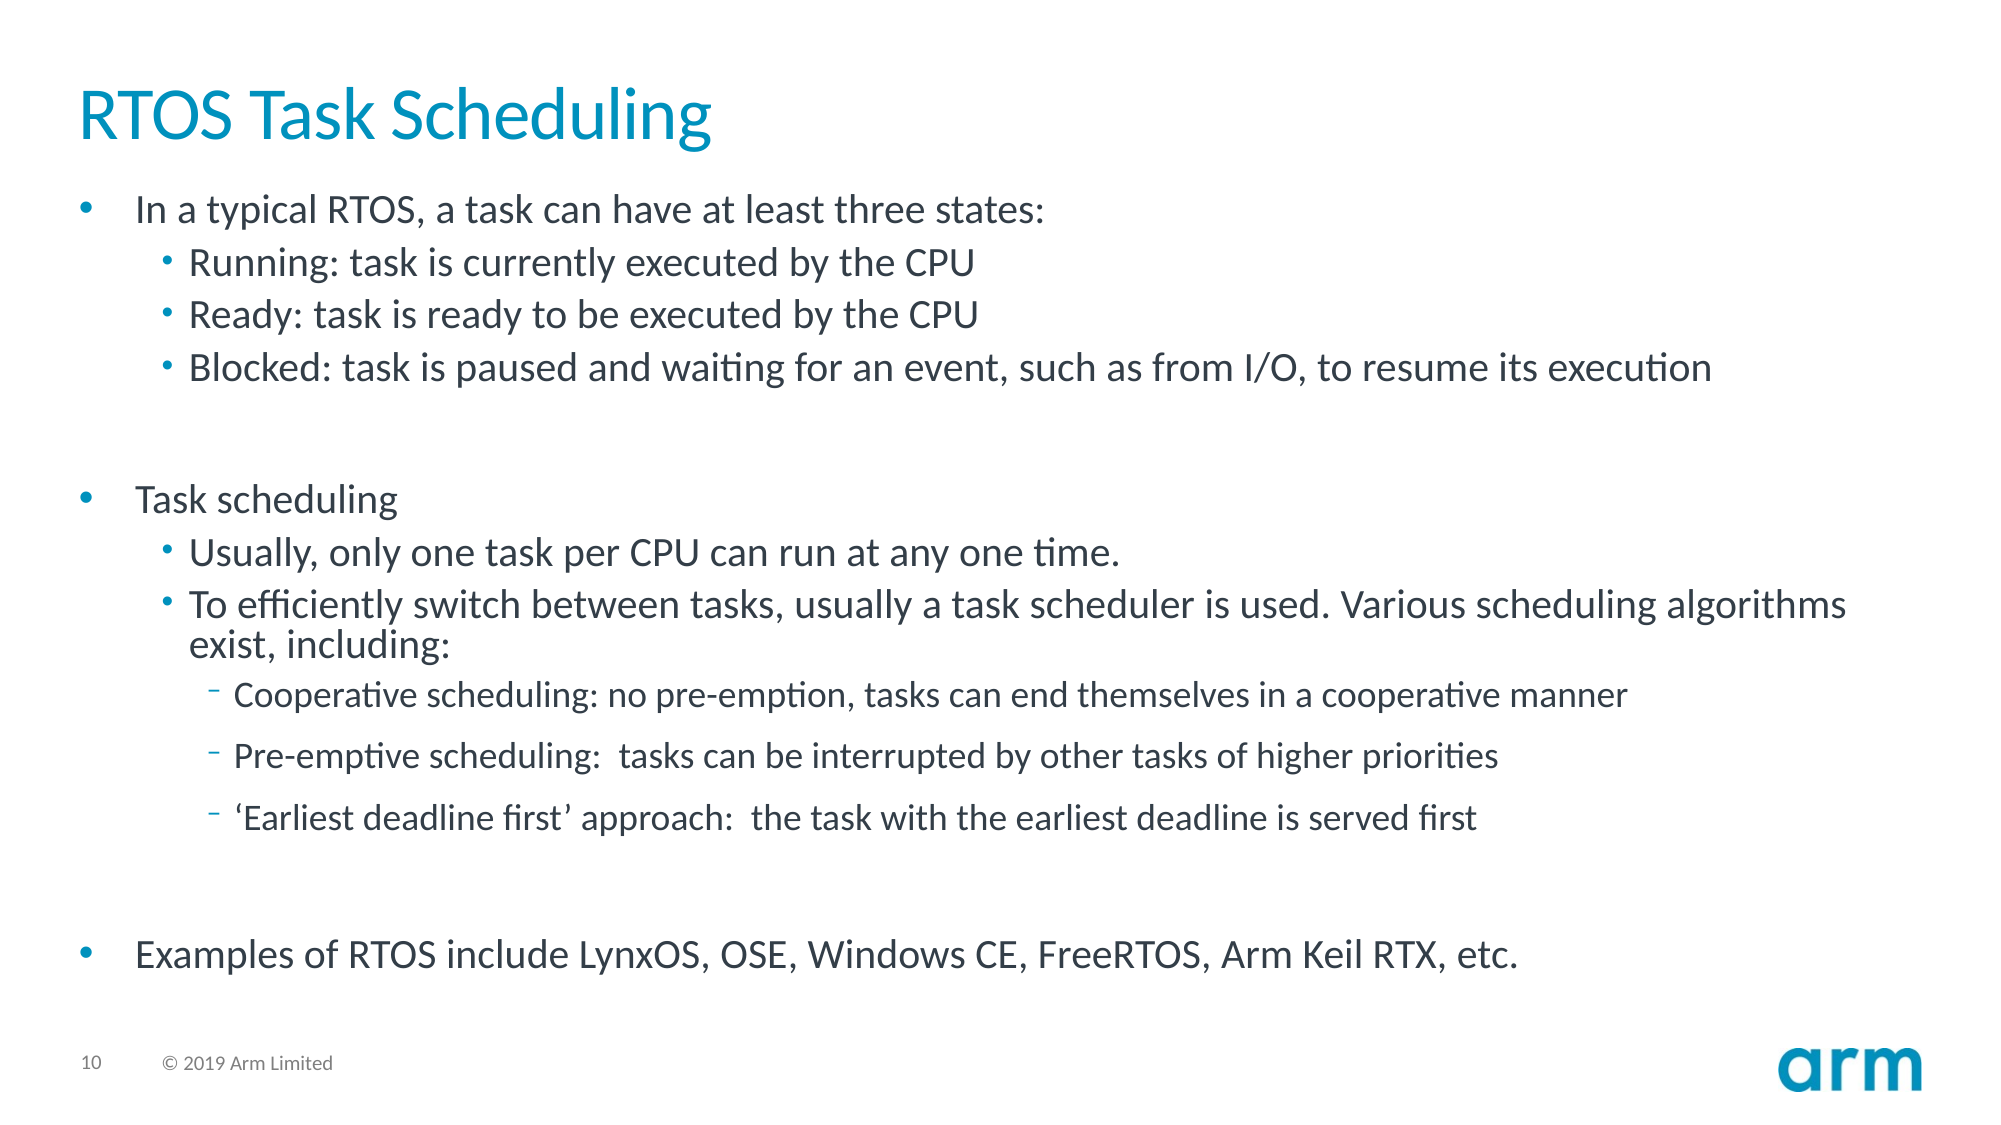

# RTOS Task Scheduling
In a typical RTOS, a task can have at least three states:
Running: task is currently executed by the CPU
Ready: task is ready to be executed by the CPU
Blocked: task is paused and waiting for an event, such as from I/O, to resume its execution

Task scheduling
Usually, only one task per CPU can run at any one time.
To efficiently switch between tasks, usually a task scheduler is used. Various scheduling algorithms exist, including:
Cooperative scheduling: no pre-emption, tasks can end themselves in a cooperative manner
Pre-emptive scheduling:  tasks can be interrupted by other tasks of higher priorities
‘Earliest deadline first’ approach:  the task with the earliest deadline is served first

Examples of RTOS include LynxOS, OSE, Windows CE, FreeRTOS, Arm Keil RTX, etc.